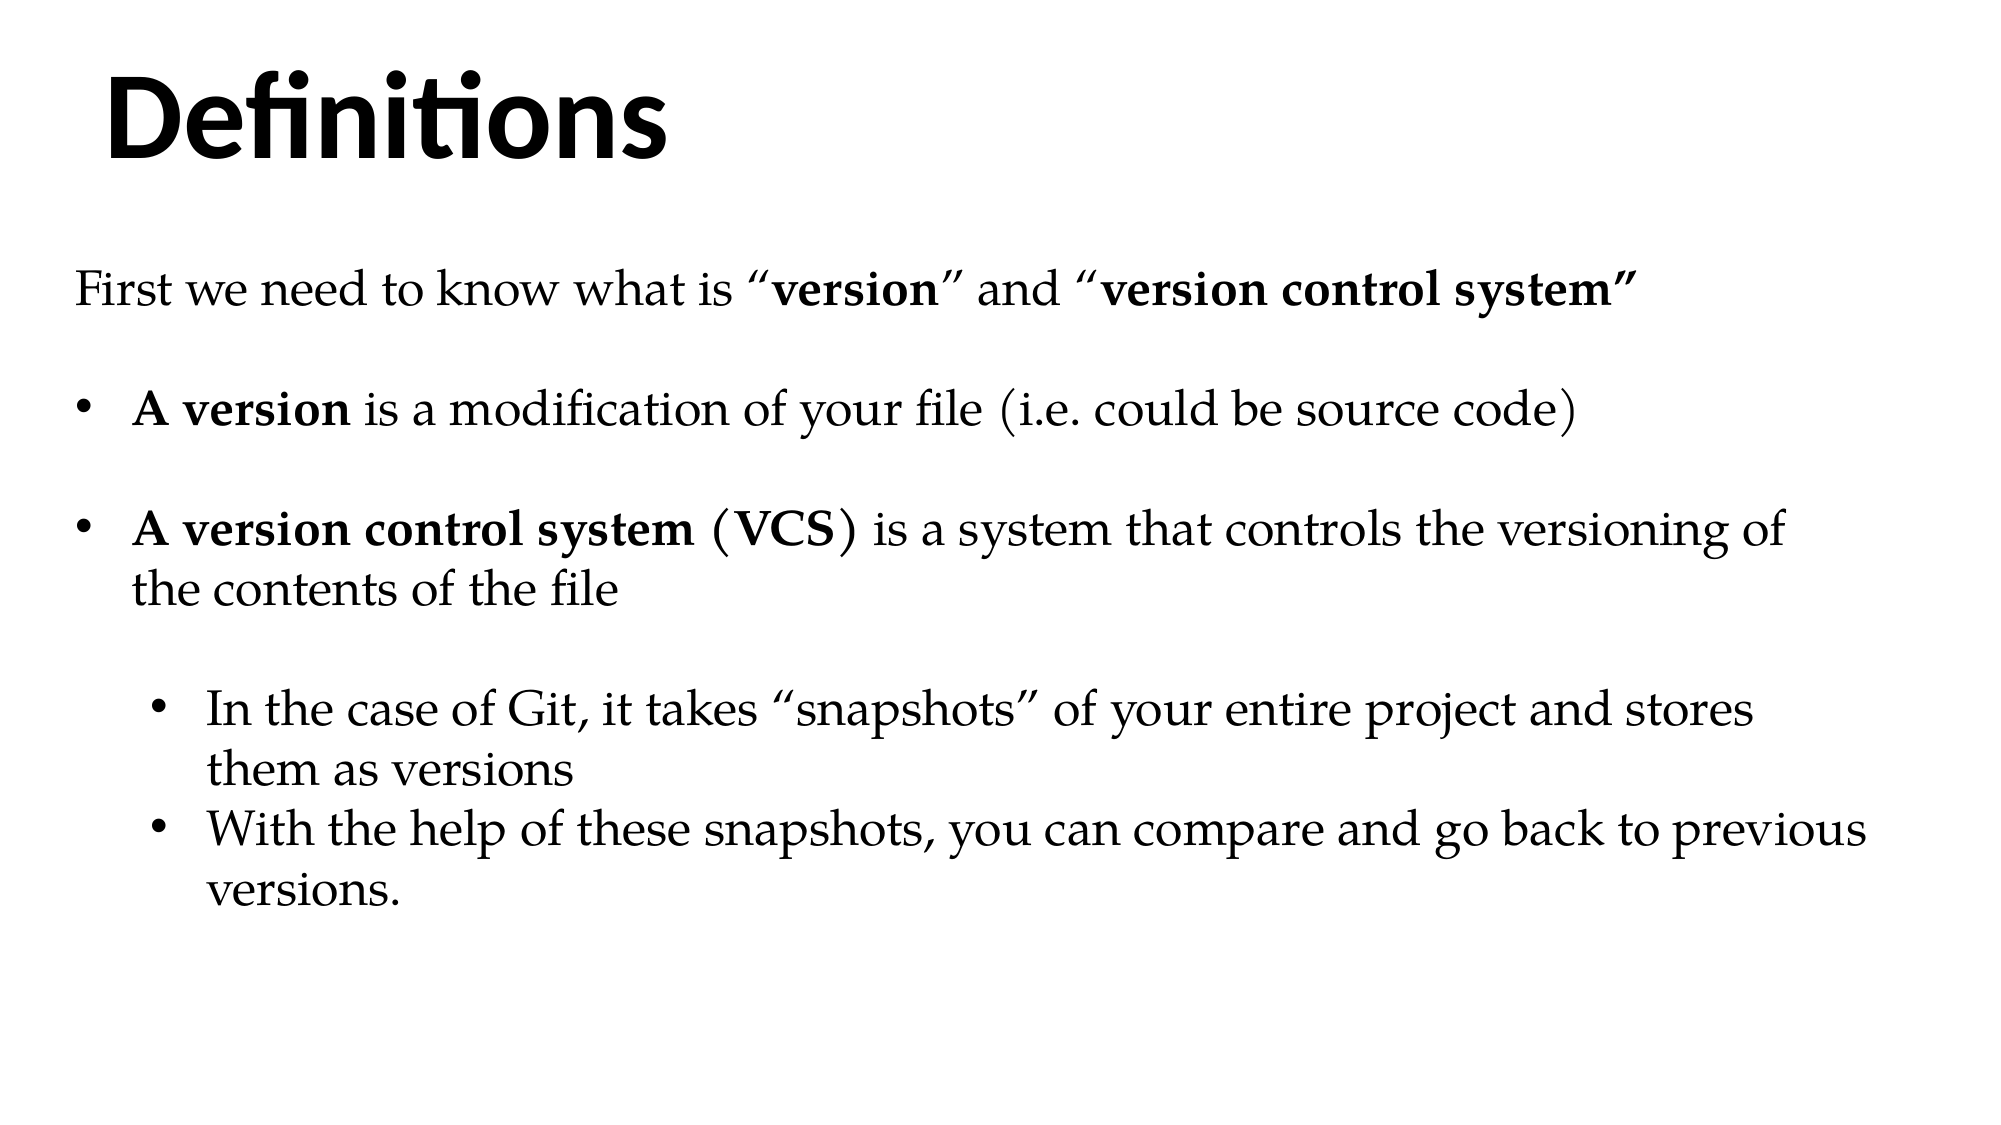

Definitions
First we need to know what is “version” and “version control system”

A version is a modification of your file (i.e. could be source code)

A version control system (VCS) is a system that controls the versioning of the contents of the file

In the case of Git, it takes “snapshots” of your entire project and stores them as versions
With the help of these snapshots, you can compare and go back to previous versions.